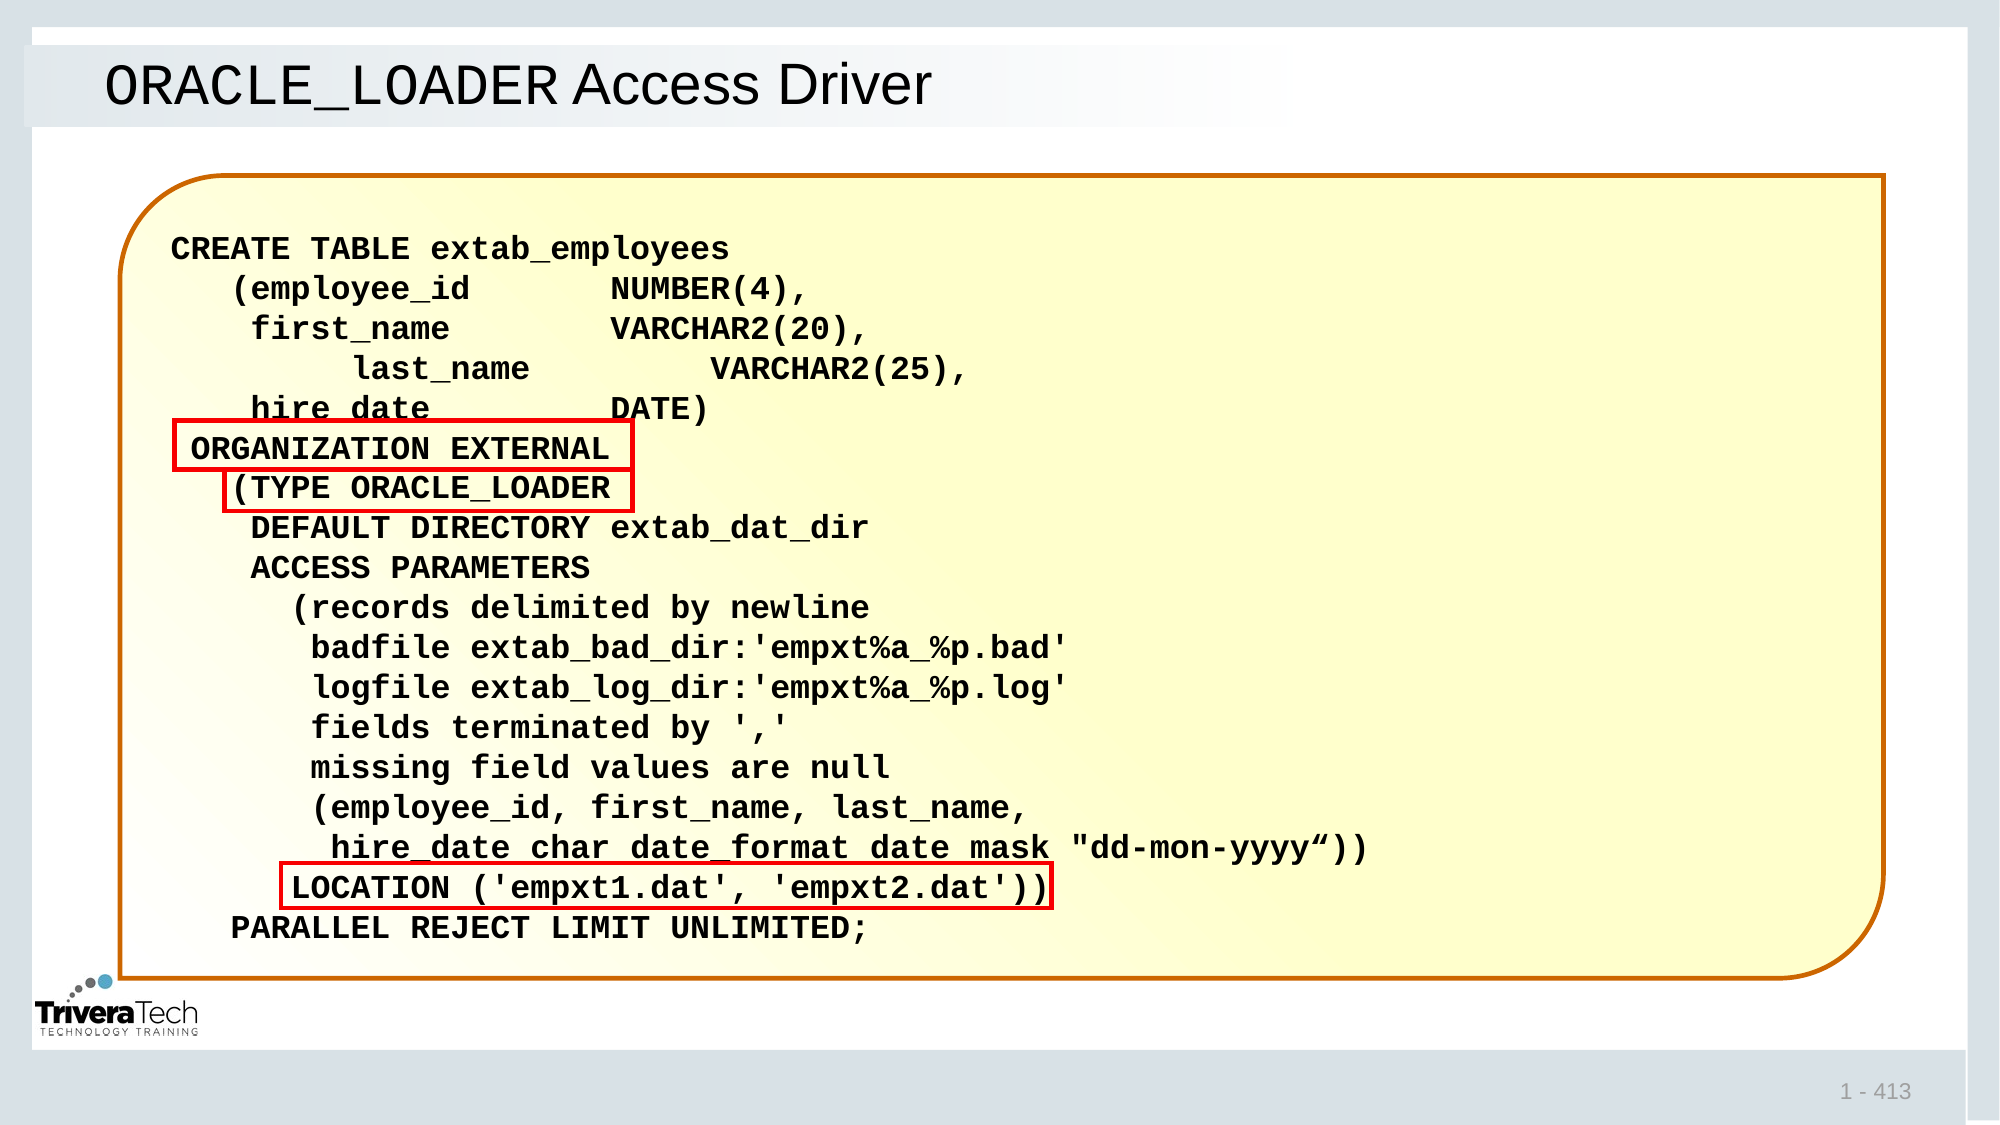

# ORACLE_LOADER Access Driver

CREATE TABLE extab_employees
   (employee_id       NUMBER(4),
    first_name        VARCHAR2(20),
	    last_name         VARCHAR2(25),
    hire_date         DATE)
 ORGANIZATION EXTERNAL
   (TYPE ORACLE_LOADER
    DEFAULT DIRECTORY extab_dat_dir
    ACCESS PARAMETERS
      (records delimited by newline
       badfile extab_bad_dir:'empxt%a_%p.bad'
       logfile extab_log_dir:'empxt%a_%p.log'
       fields terminated by ','
       missing field values are null
       (employee_id, first_name, last_name,
        hire_date char date_format date mask "dd-mon-yyyy“))
      LOCATION ('empxt1.dat', 'empxt2.dat'))
   PARALLEL REJECT LIMIT UNLIMITED;